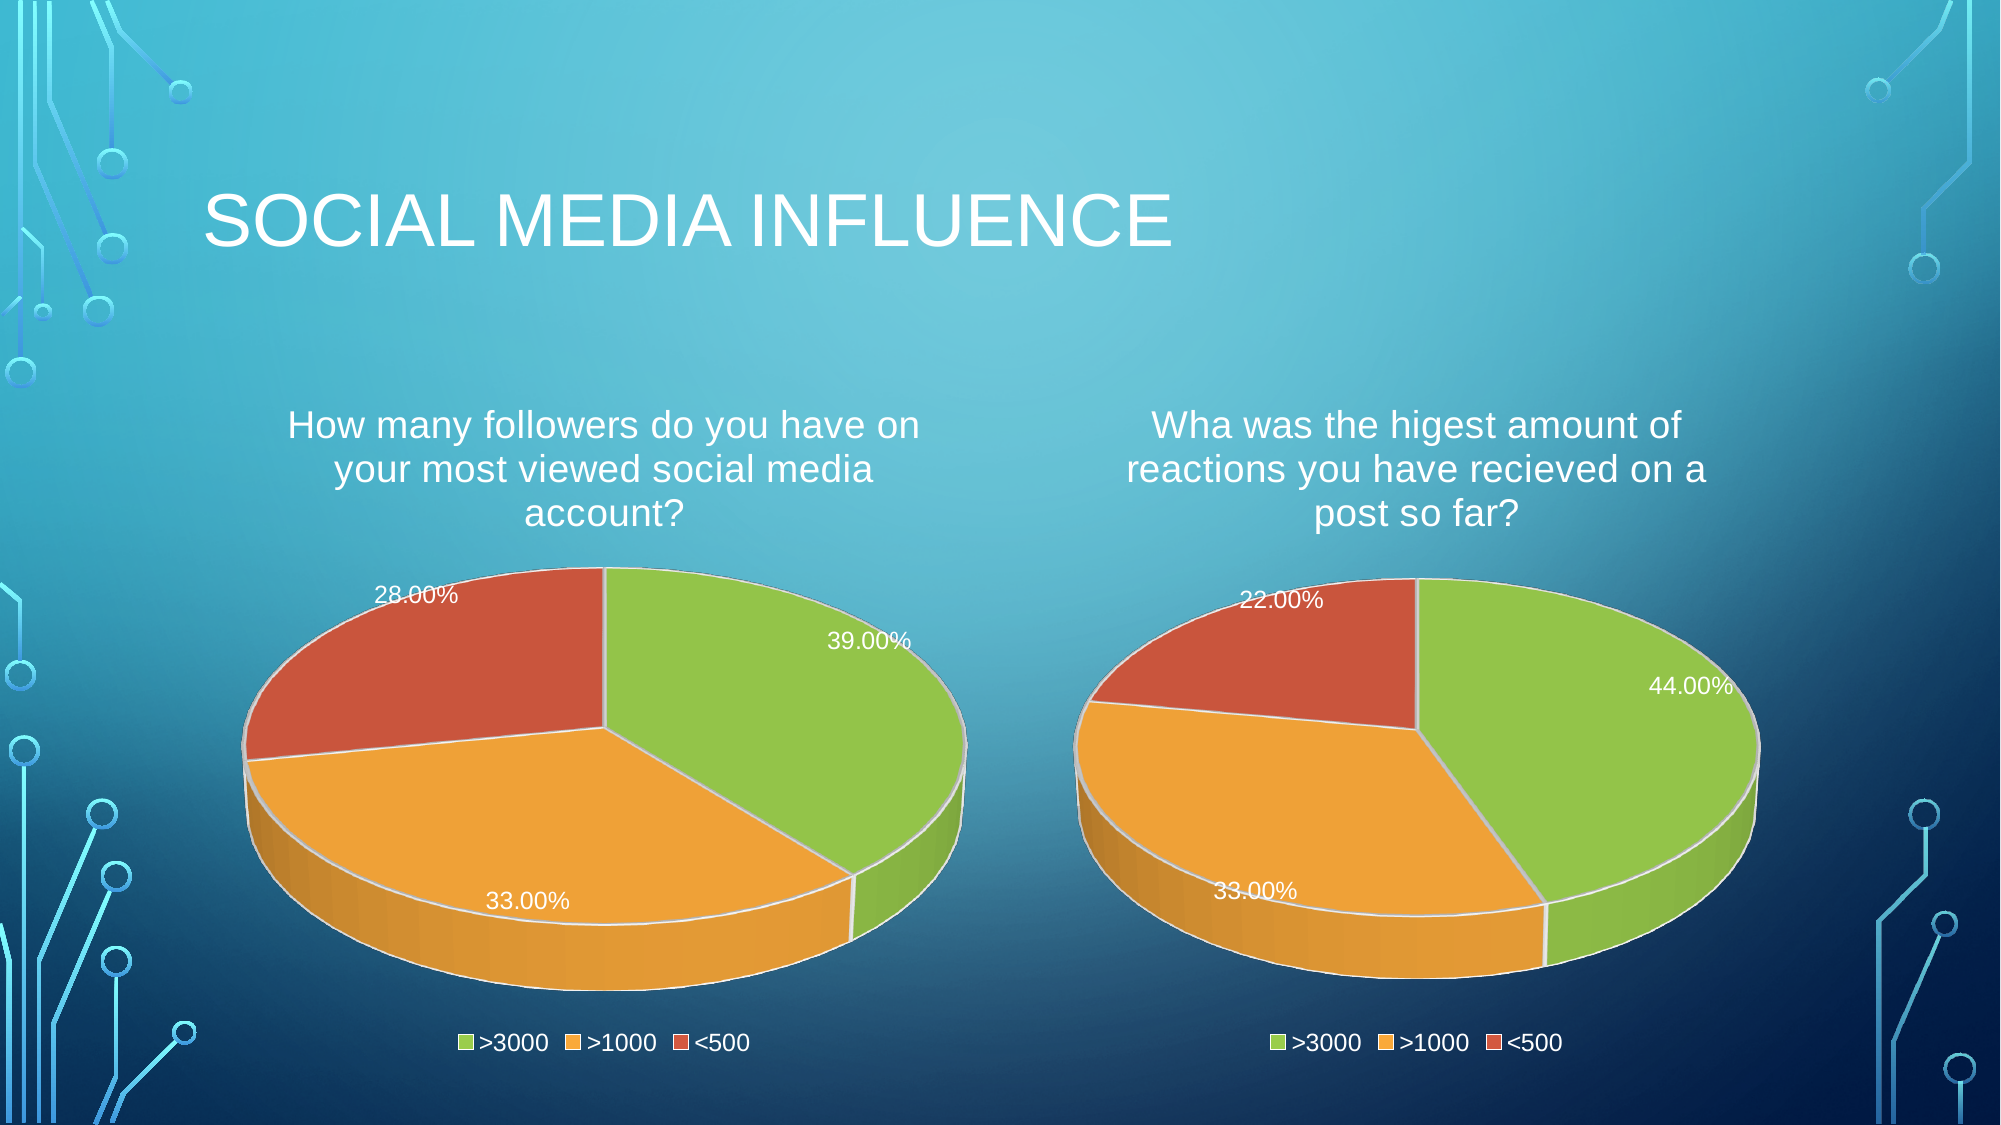

# Social Media Influence

[unsupported chart]

[unsupported chart]